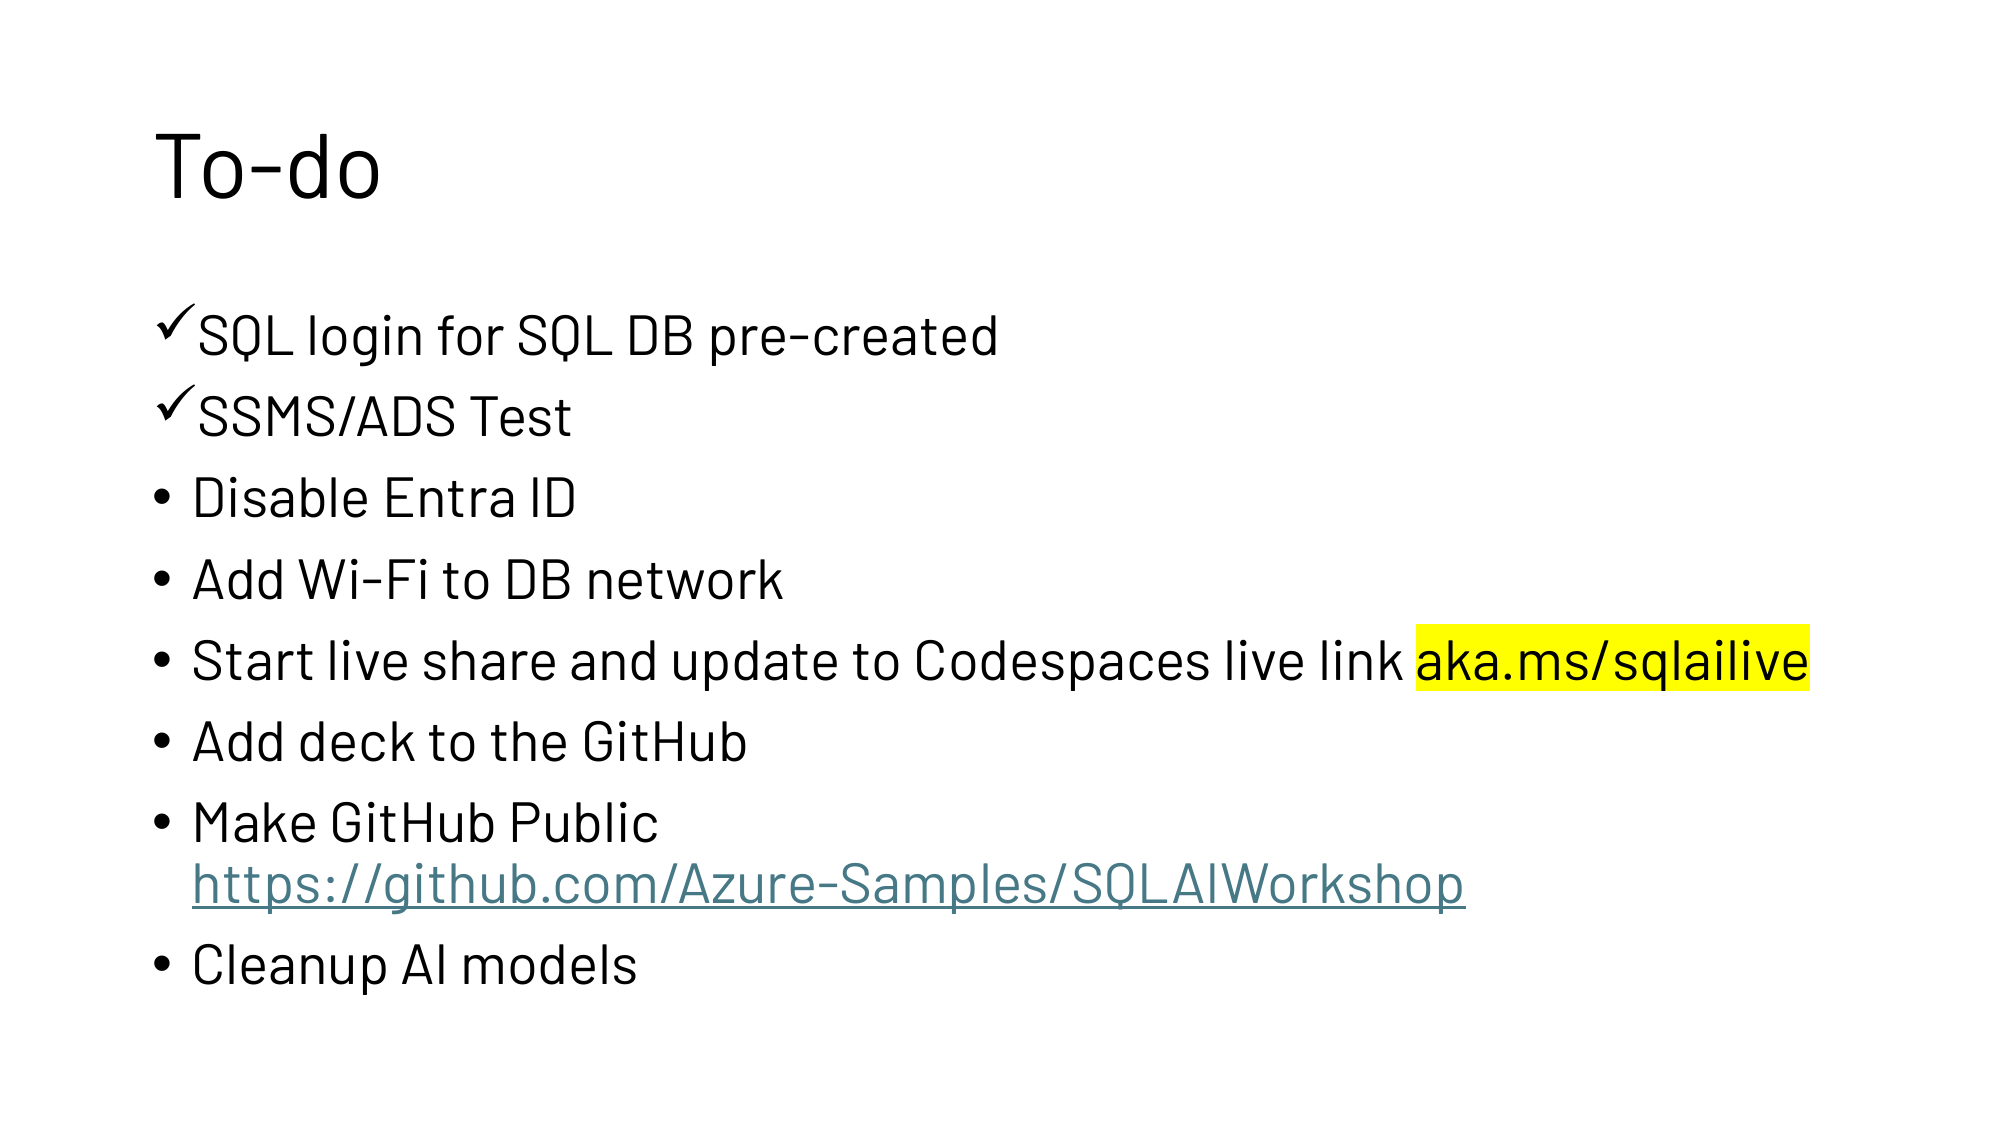

# To-do
SQL login for SQL DB pre-created
SSMS/ADS Test
Disable Entra ID
Add Wi-Fi to DB network
Start live share and update to Codespaces live link aka.ms/sqlailive
Add deck to the GitHub
Make GitHub Public https://github.com/Azure-Samples/SQLAIWorkshop
Cleanup AI models